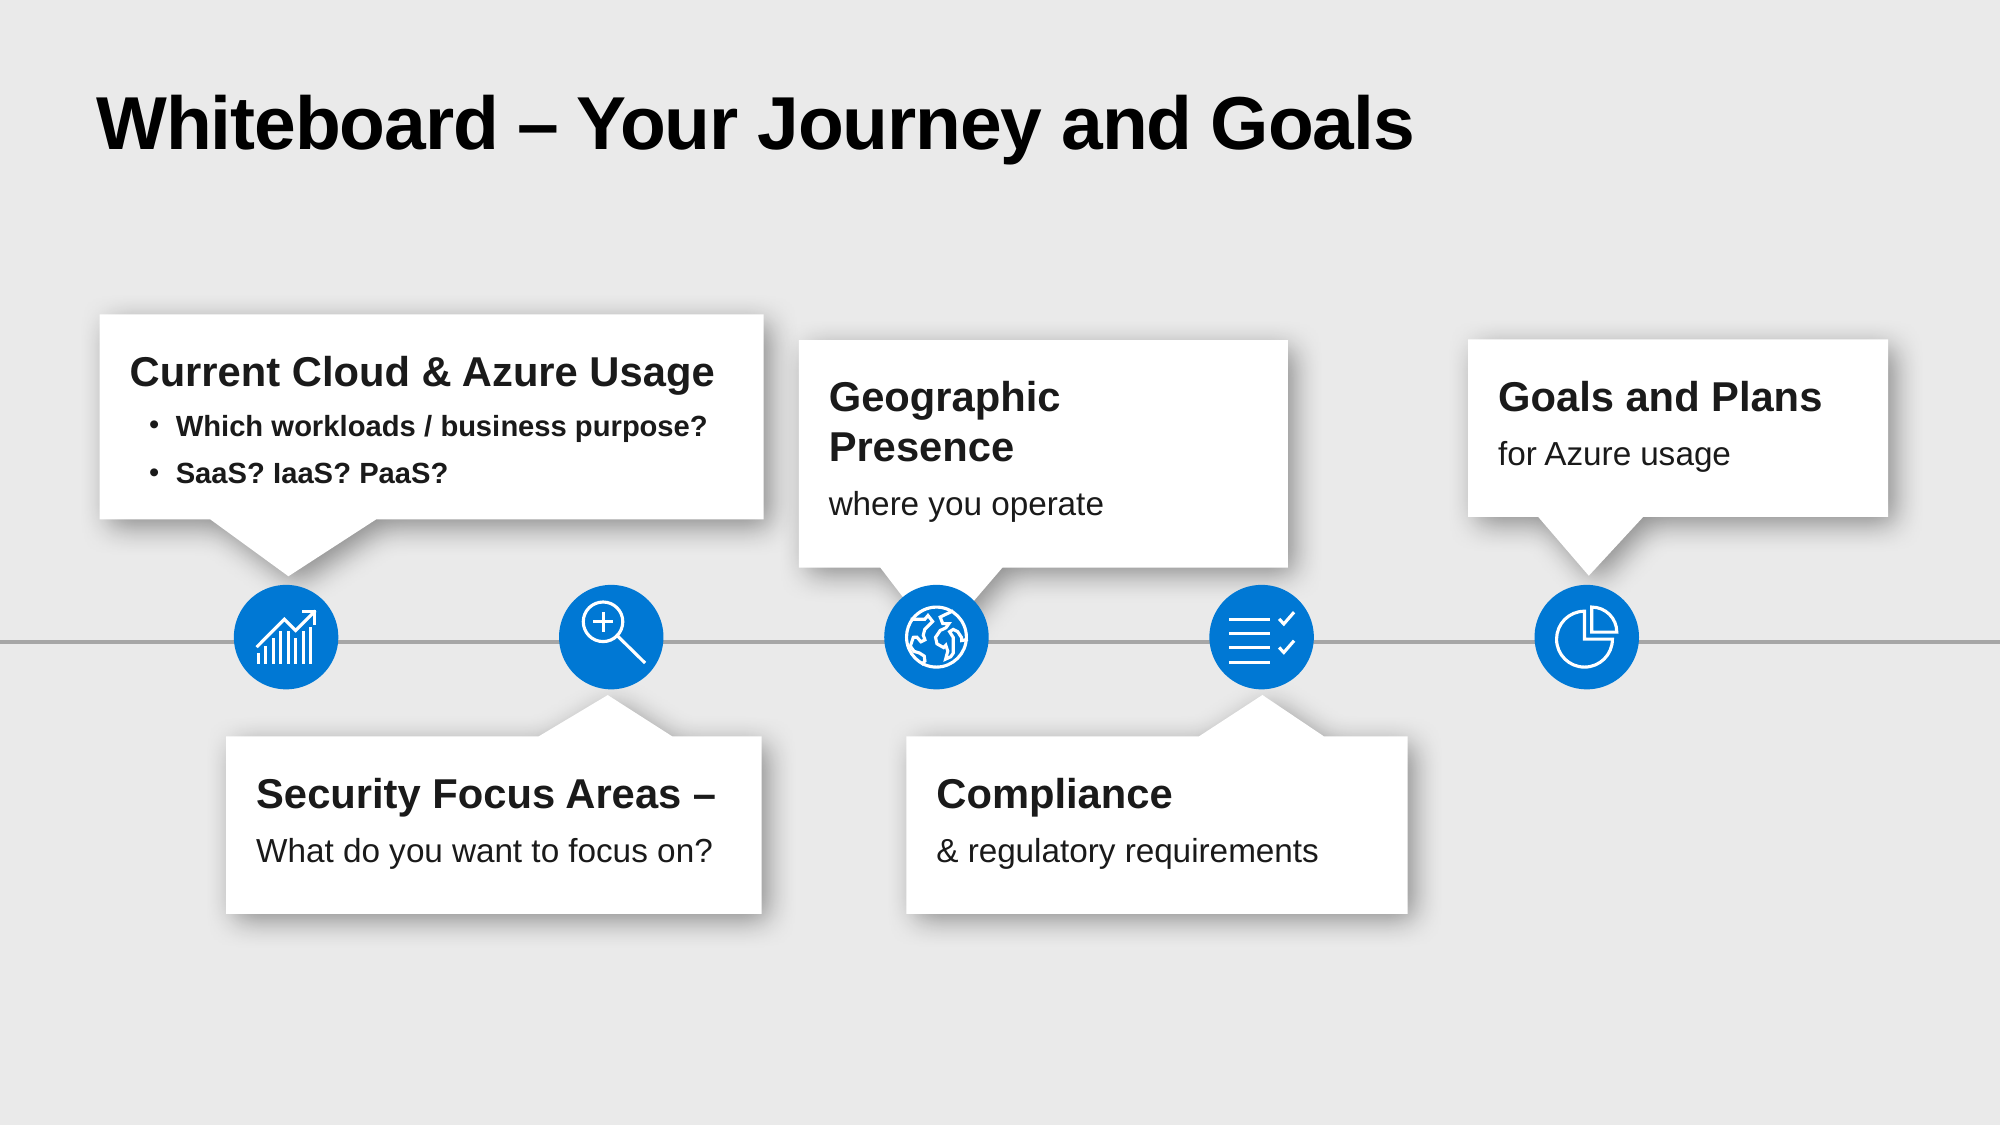

# Whiteboard – Your Journey and Goals
Current Cloud & Azure Usage
Which workloads / business purpose?
SaaS? IaaS? PaaS?
Goals and Plans
for Azure usage
Geographic Presence
where you operate

Security Focus Areas –
What do you want to focus on?
Compliance
& regulatory requirements